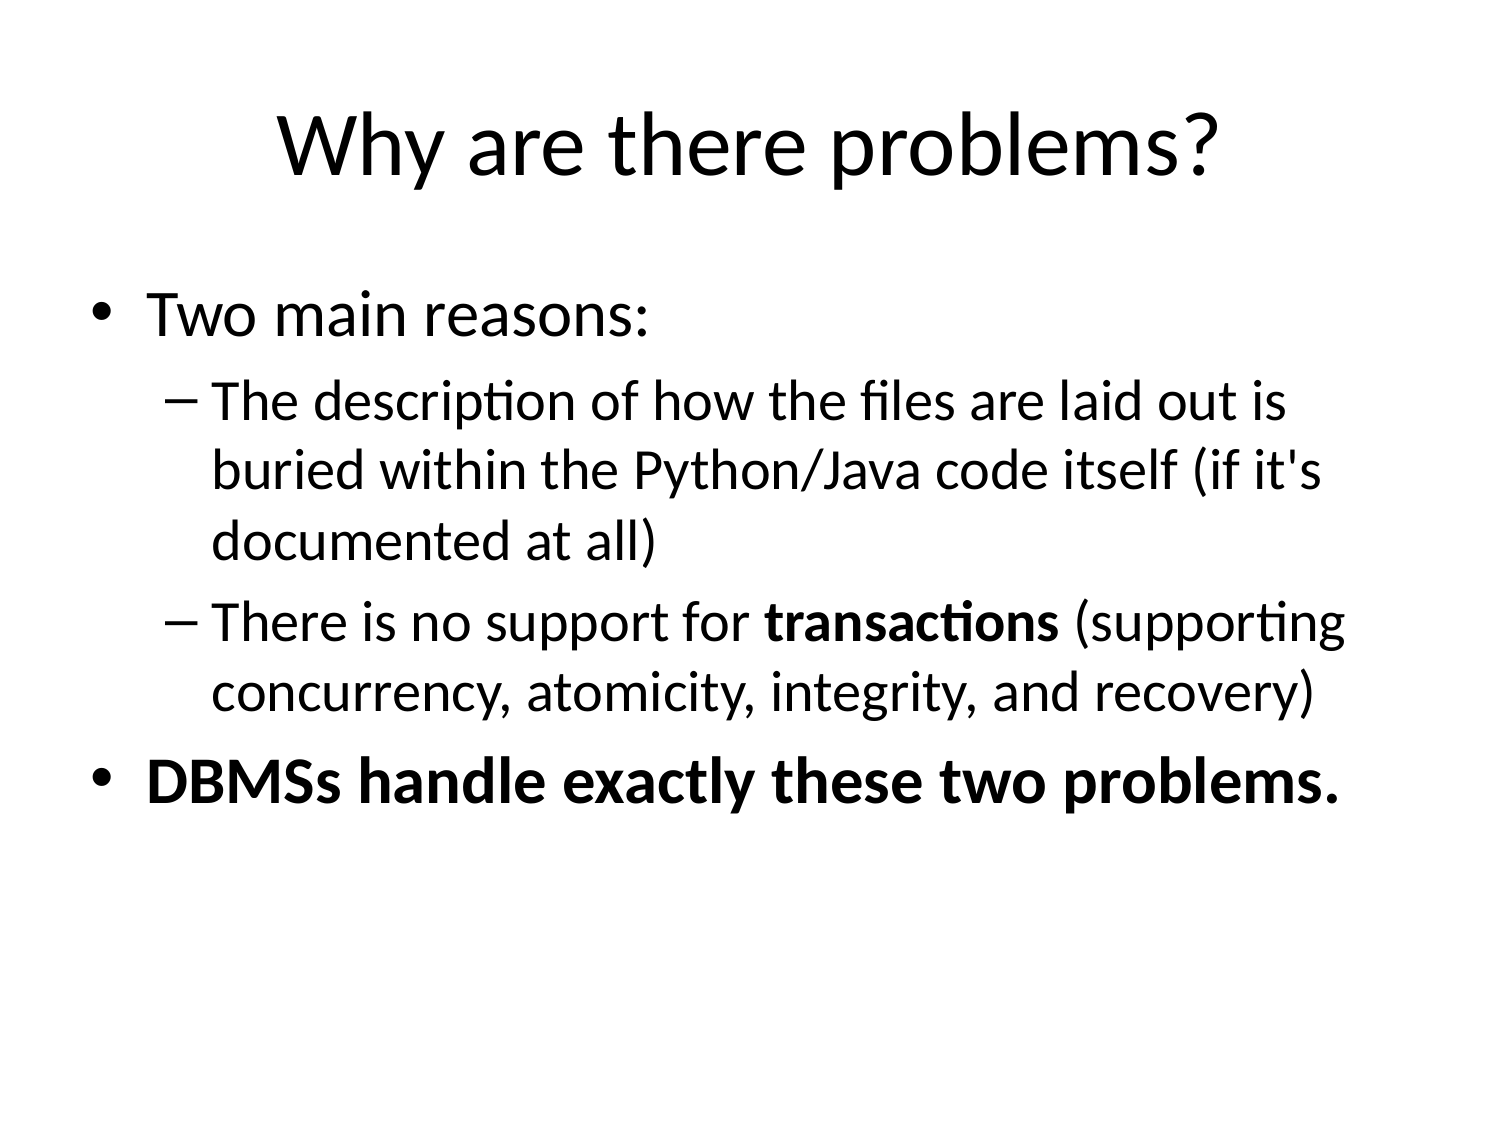

# Why are there problems?
Two main reasons:
The description of how the files are laid out is buried within the Python/Java code itself (if it's documented at all)
There is no support for transactions (supporting concurrency, atomicity, integrity, and recovery)
DBMSs handle exactly these two problems.